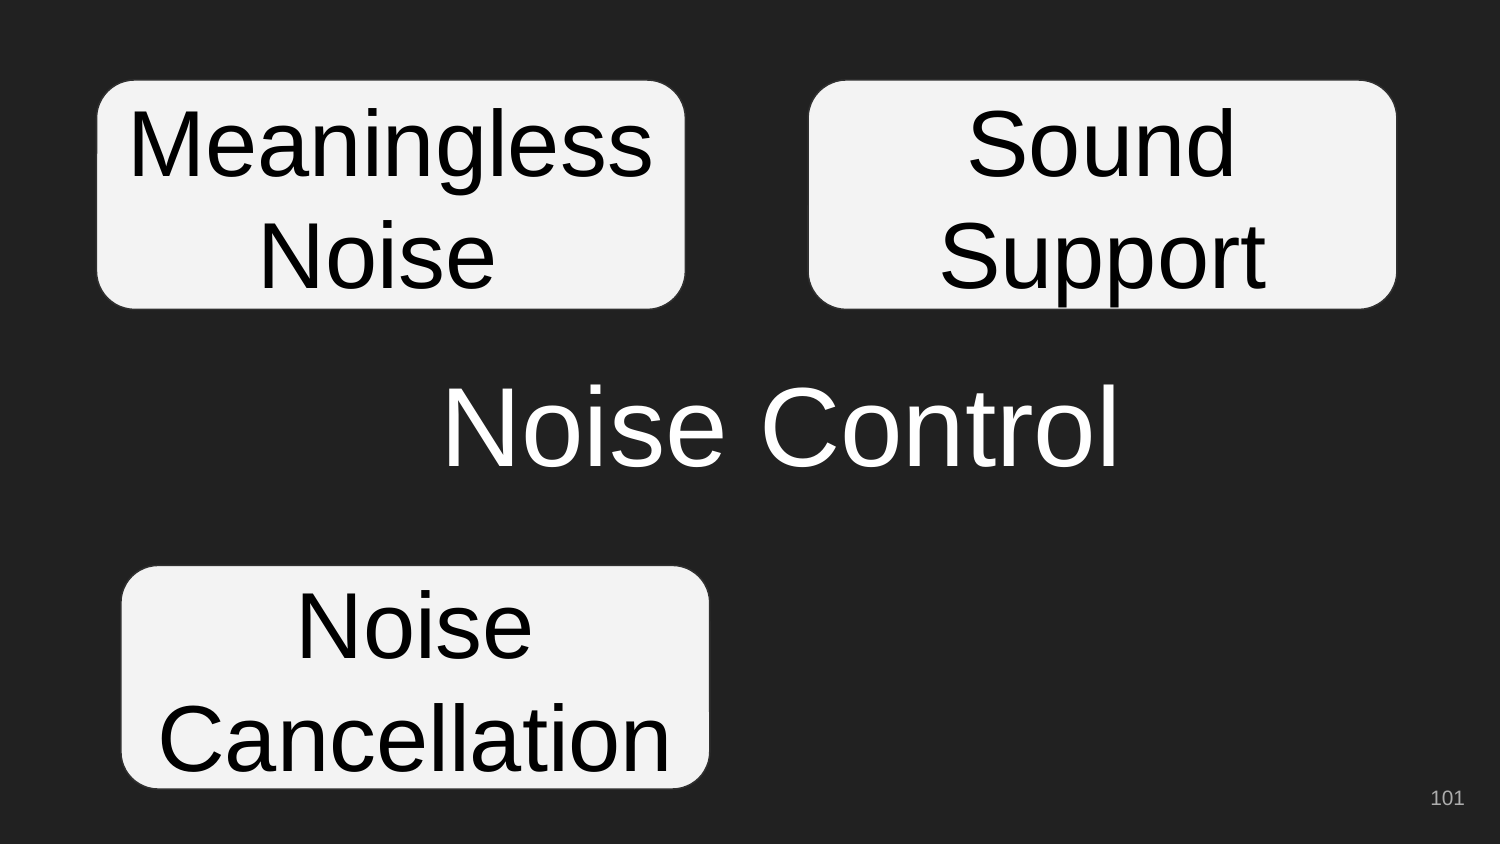

Meaningless Noise
Sound Support
# Noise Control
Noise Cancellation
101